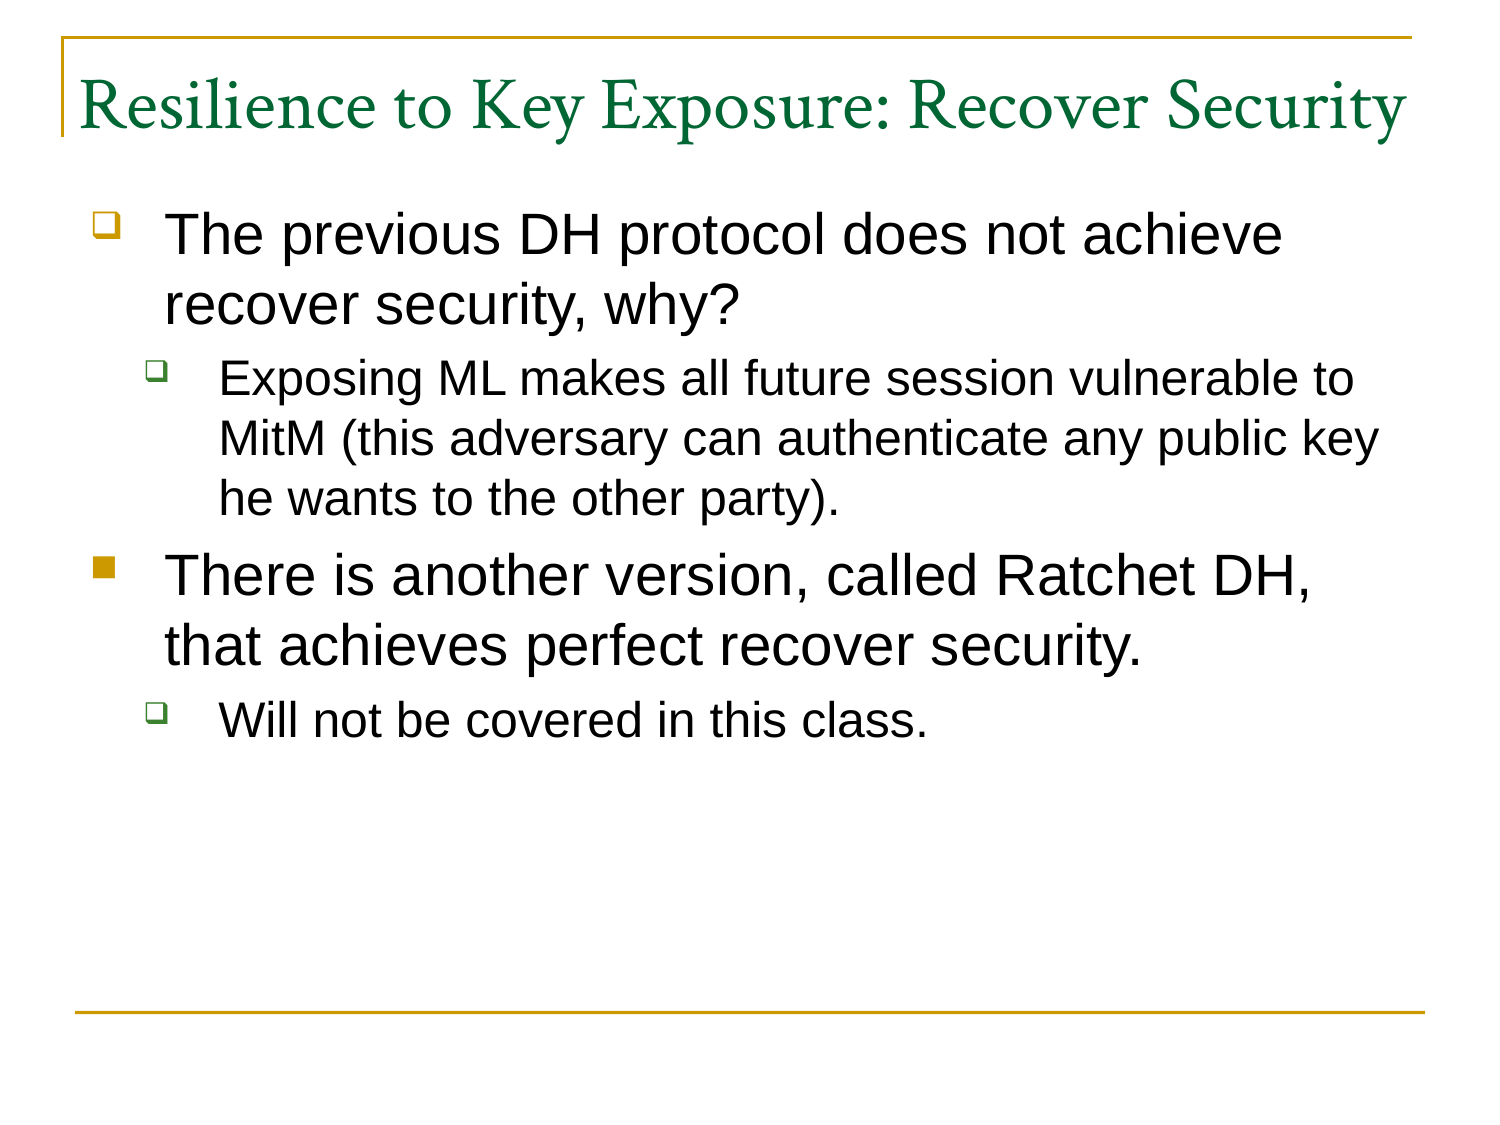

# Resilience to Key Exposure: Recover Security
The previous DH protocol does not achieve recover security, why?
Exposing ML makes all future session vulnerable to MitM (this adversary can authenticate any public key he wants to the other party).
There is another version, called Ratchet DH, that achieves perfect recover security.
Will not be covered in this class.